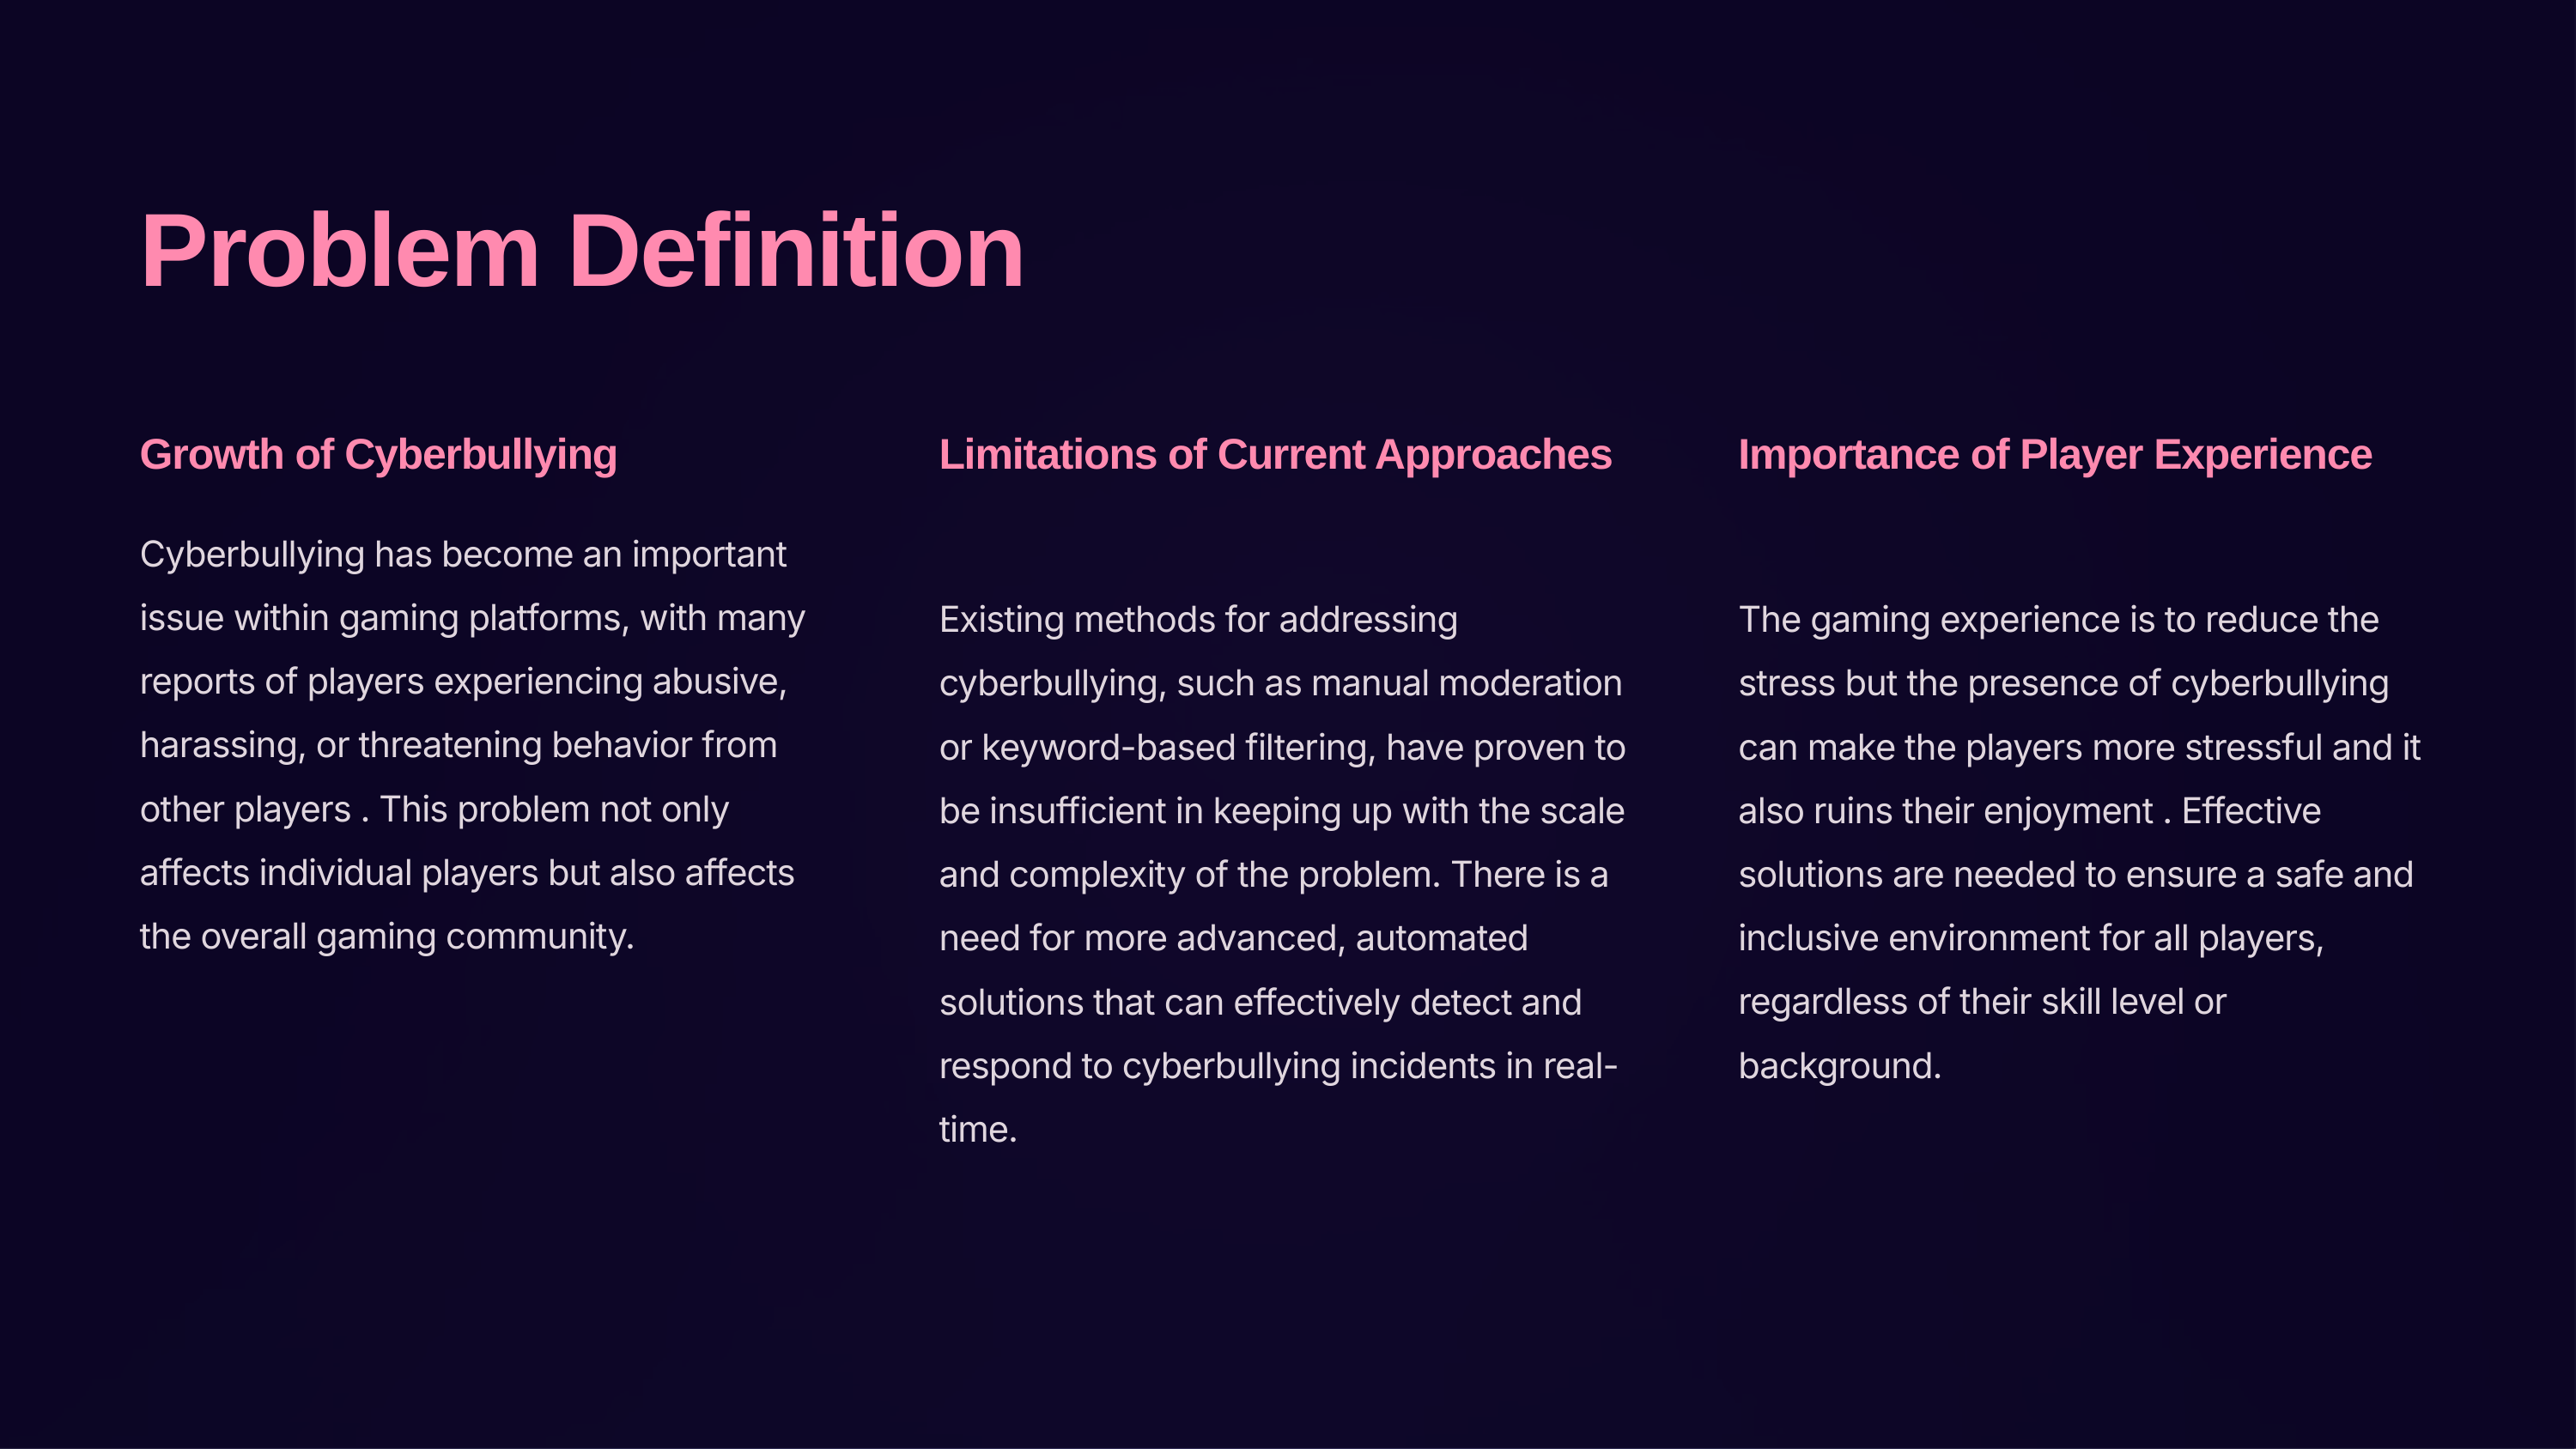

Problem Definition
Growth of Cyberbullying
Limitations of Current Approaches
Importance of Player Experience
Cyberbullying has become an important issue within gaming platforms, with many reports of players experiencing abusive, harassing, or threatening behavior from other players . This problem not only affects individual players but also affects the overall gaming community.
Existing methods for addressing cyberbullying, such as manual moderation or keyword-based filtering, have proven to be insufficient in keeping up with the scale and complexity of the problem. There is a need for more advanced, automated solutions that can effectively detect and respond to cyberbullying incidents in real-time.
The gaming experience is to reduce the stress but the presence of cyberbullying can make the players more stressful and it also ruins their enjoyment . Effective solutions are needed to ensure a safe and inclusive environment for all players, regardless of their skill level or background.